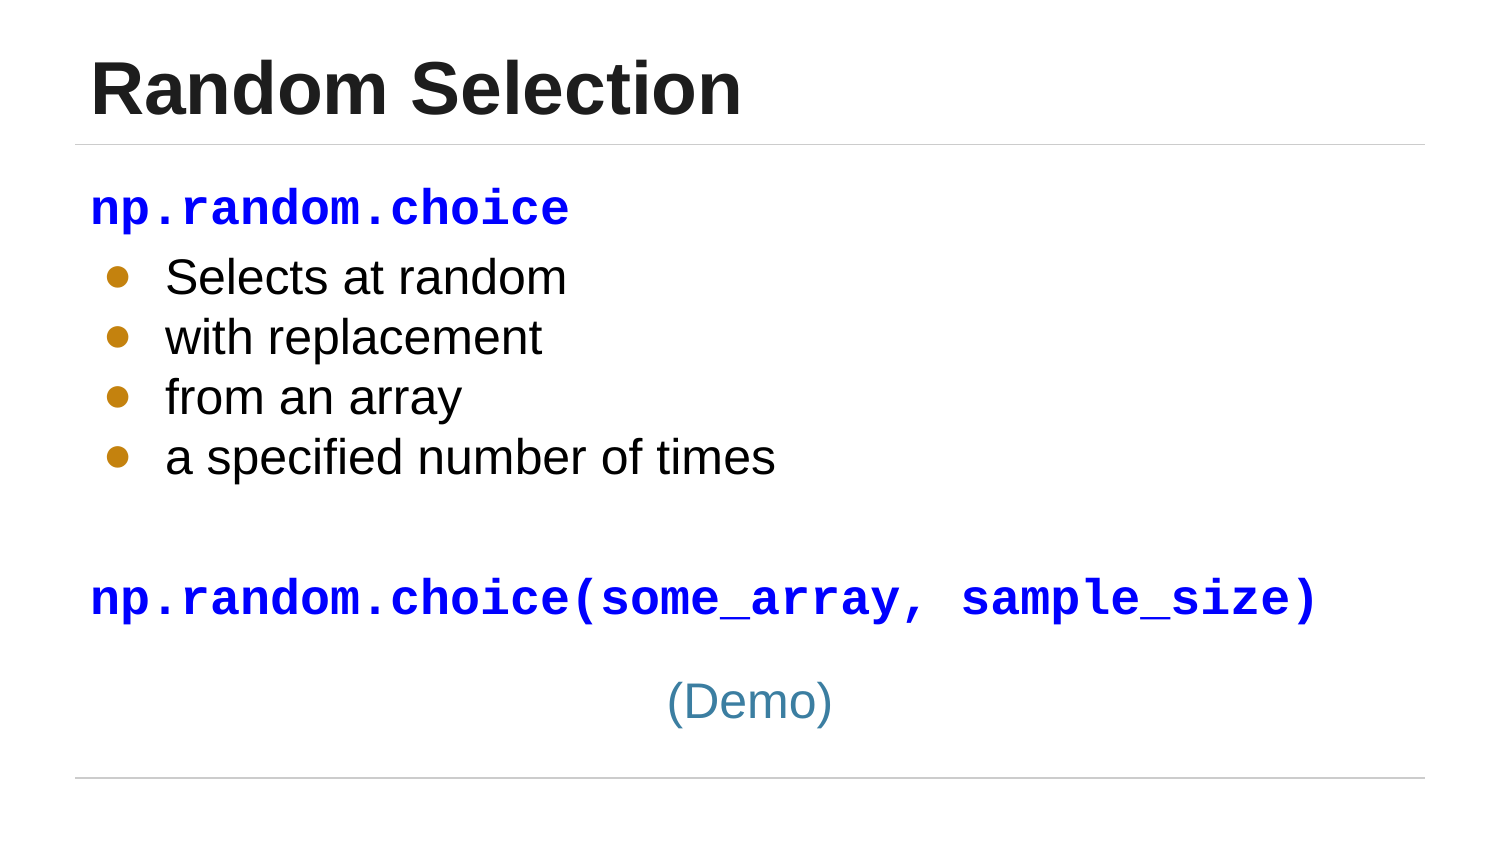

# Random Selection
np.random.choice
Selects at random
with replacement
from an array
a specified number of times

np.random.choice(some_array, sample_size)
(Demo)